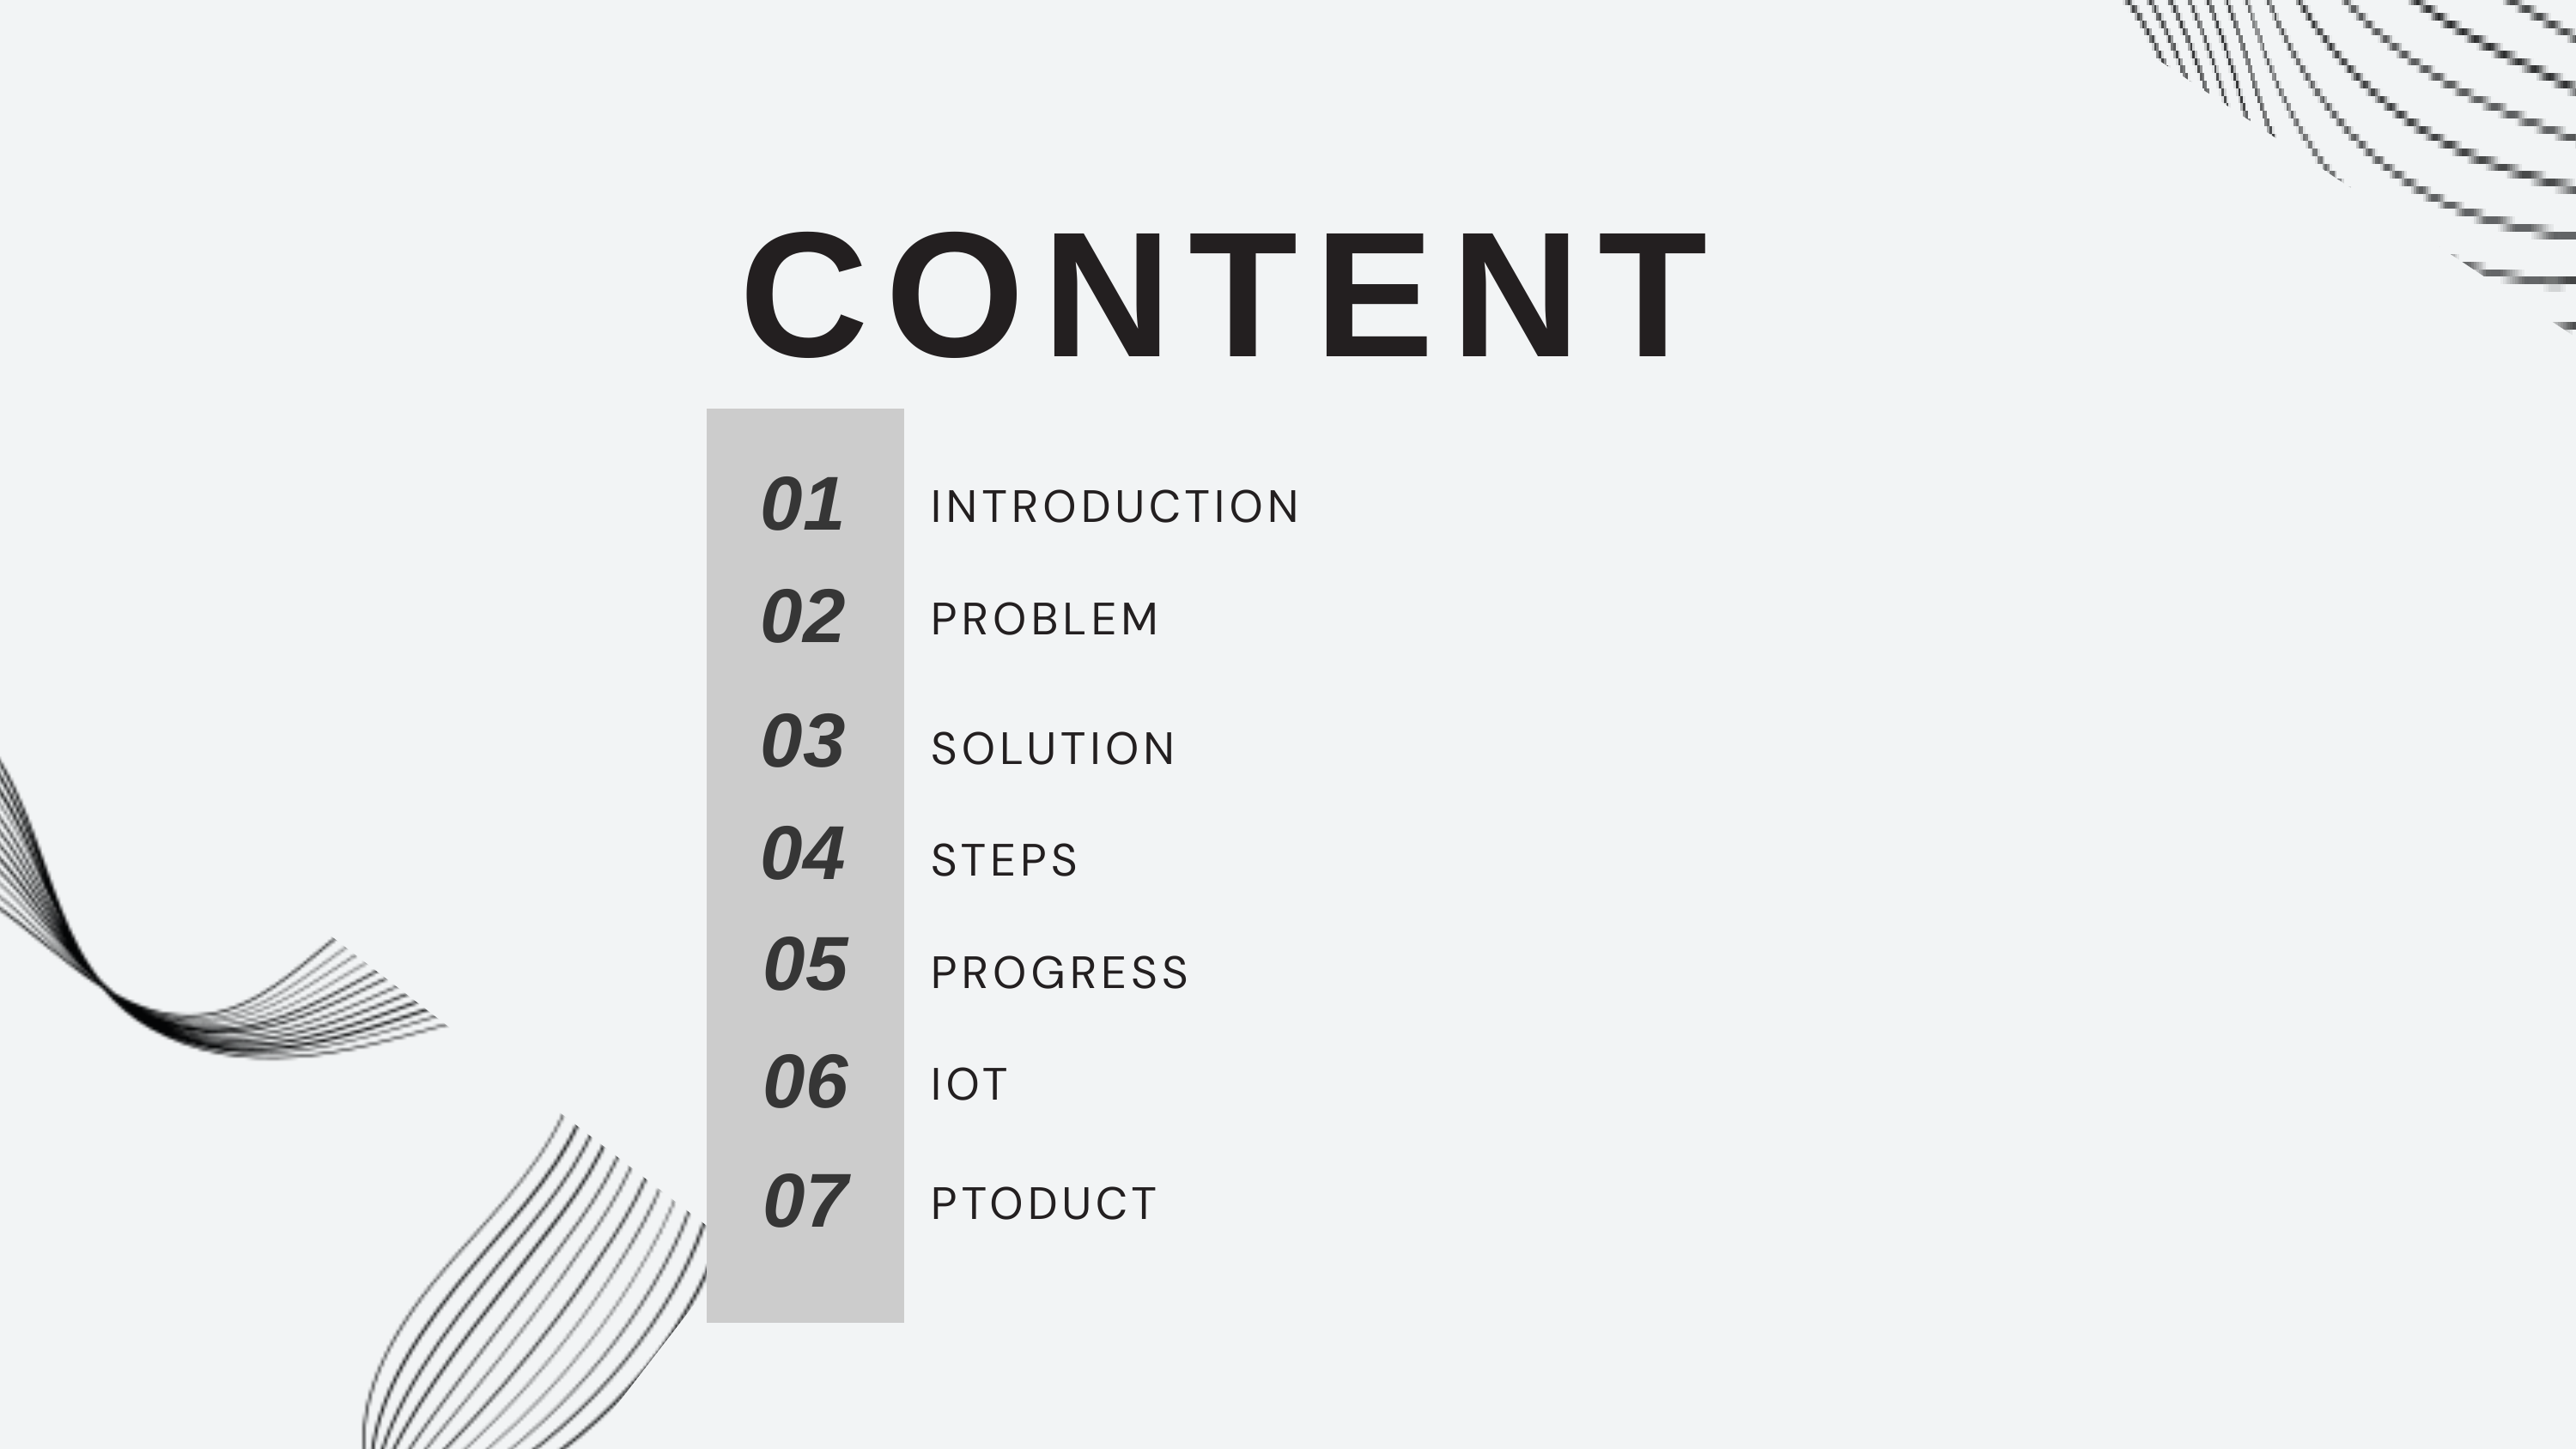

CONTENT

01
INTRODUCTION
02
PROBLEM
03
SOLUTION

04
STEPS
05
PROGRESS
06
IOT
07
PTODUCT